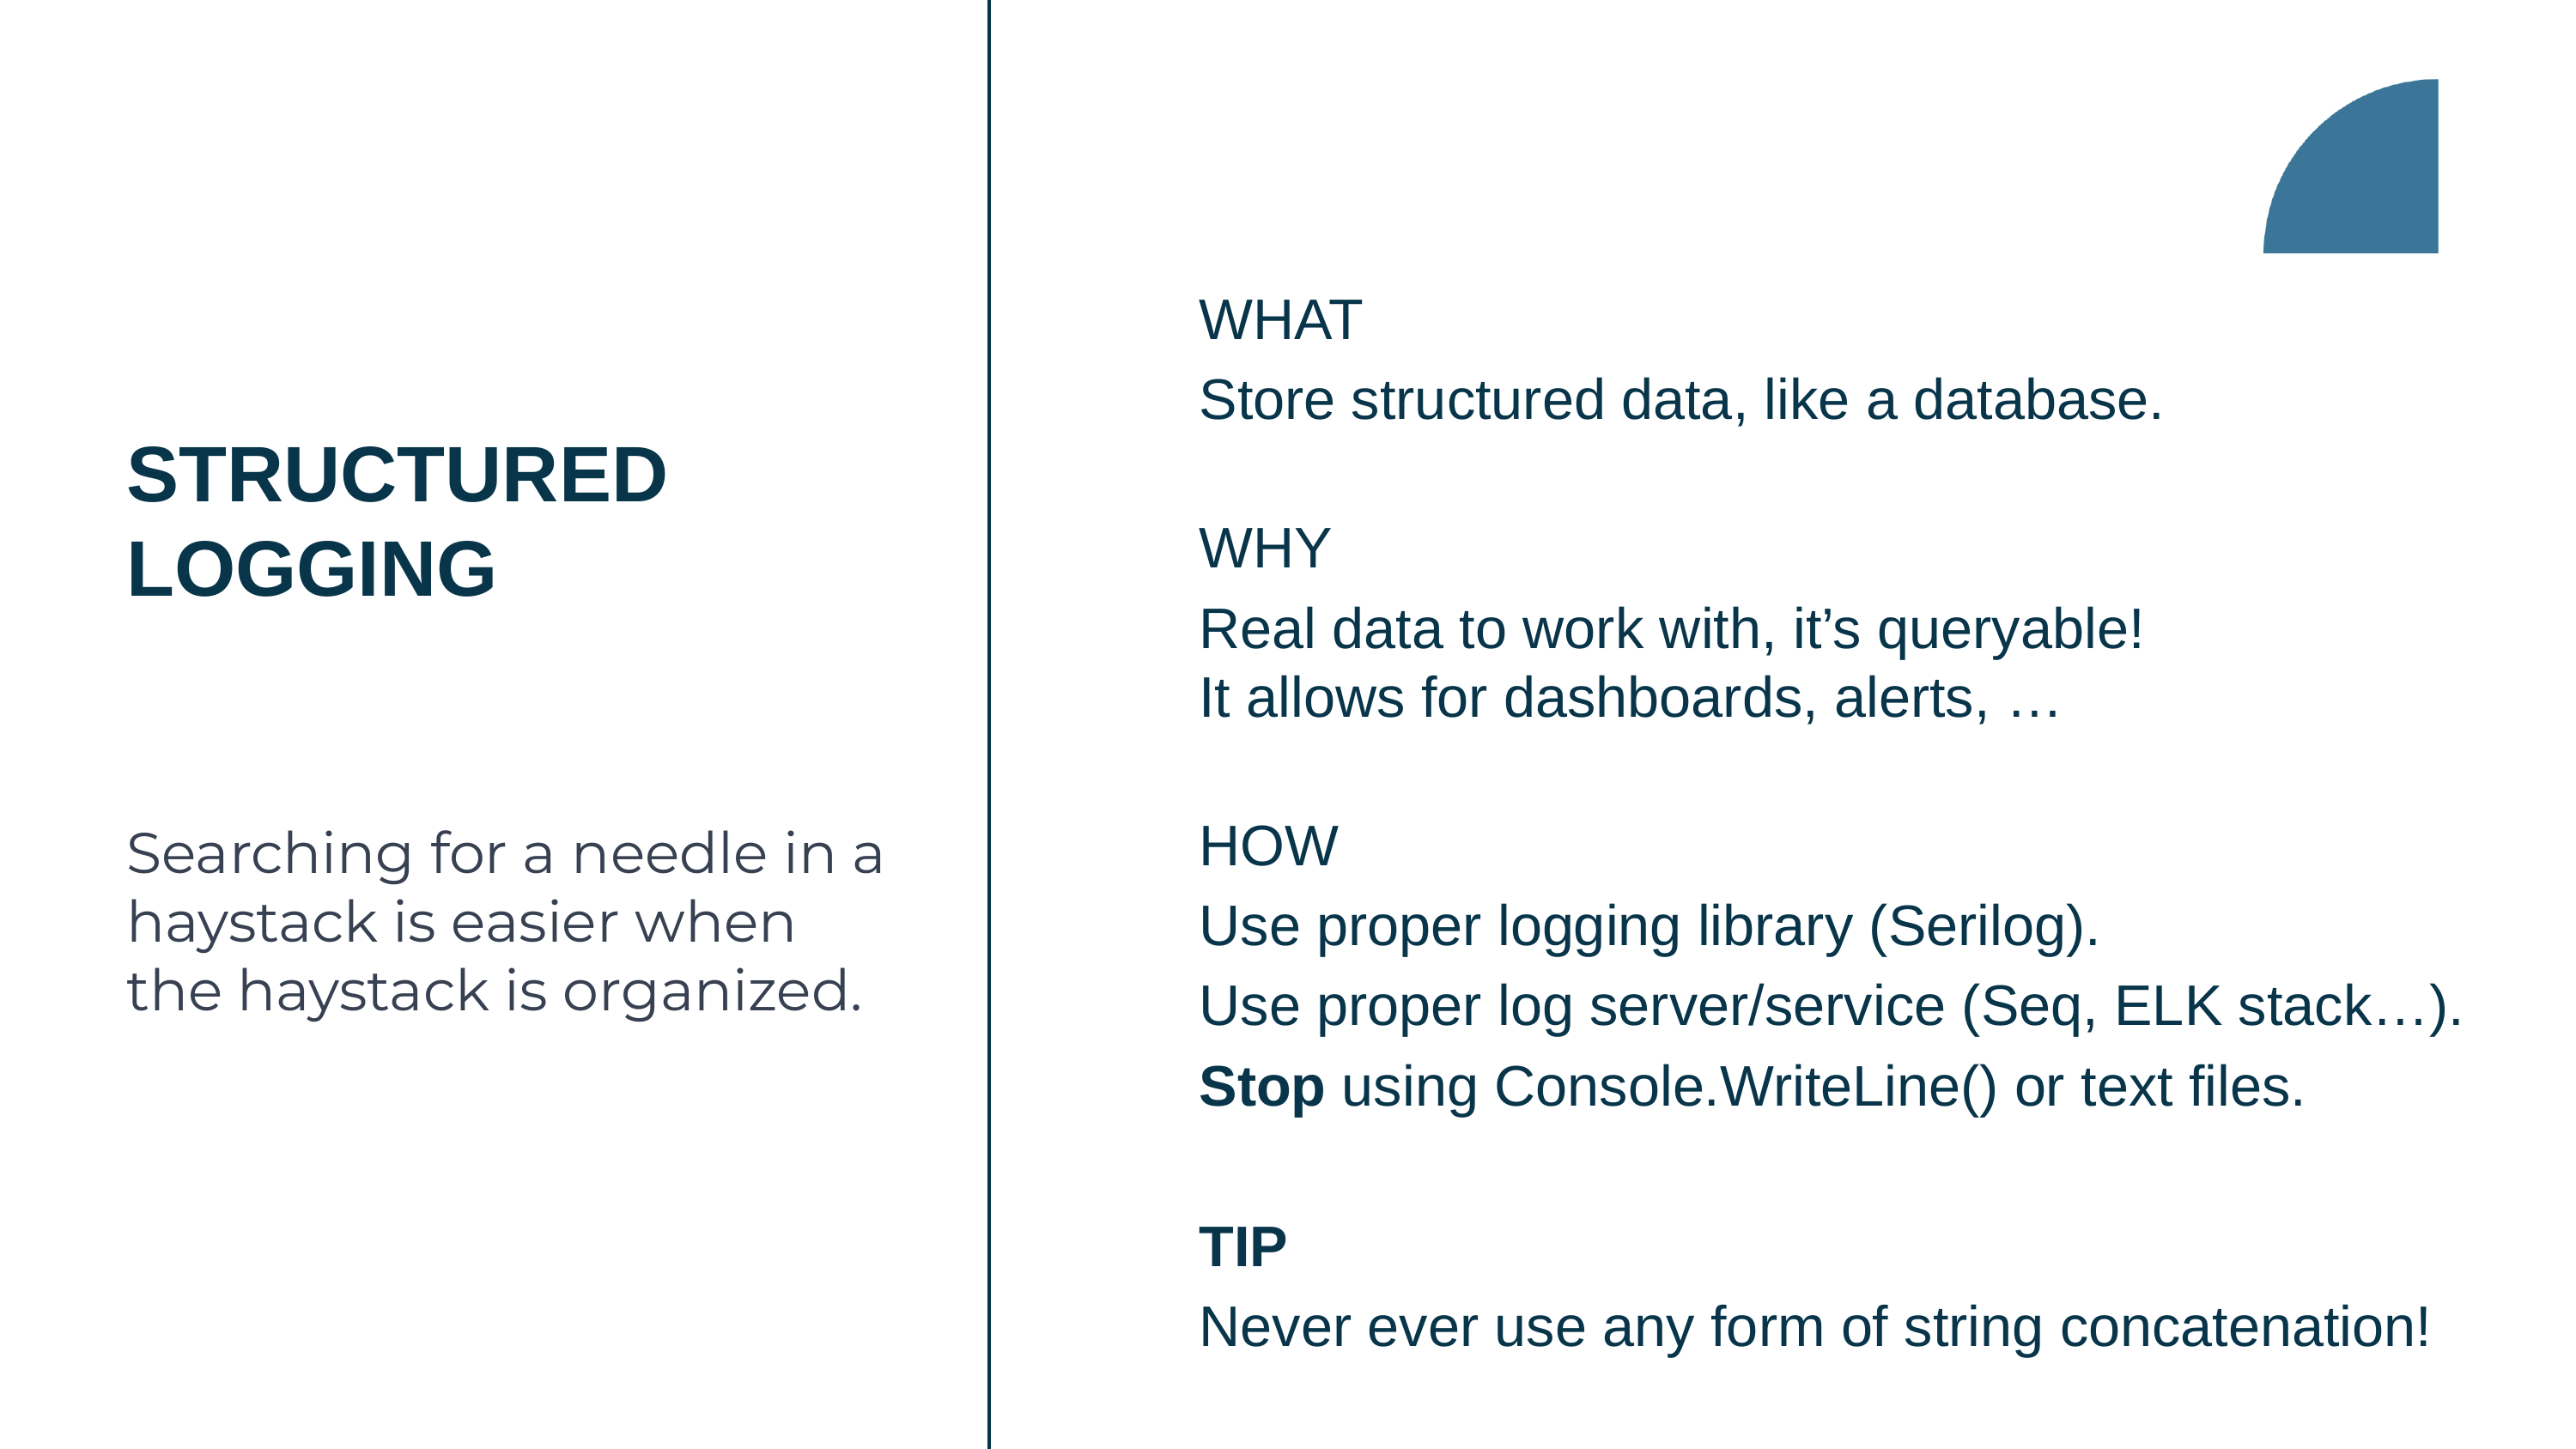

WHAT
Store structured data, like a database.
WHY
Real data to work with, it’s queryable!
It allows for dashboards, alerts, …
HOW
Use proper logging library (Serilog).
Use proper log server/service (Seq, ELK stack…).
Stop using Console.WriteLine() or text files.

TIP
Never ever use any form of string concatenation!
# STRUCTURED LOGGING
Searching for a needle in a haystack is easier when the haystack is organized.